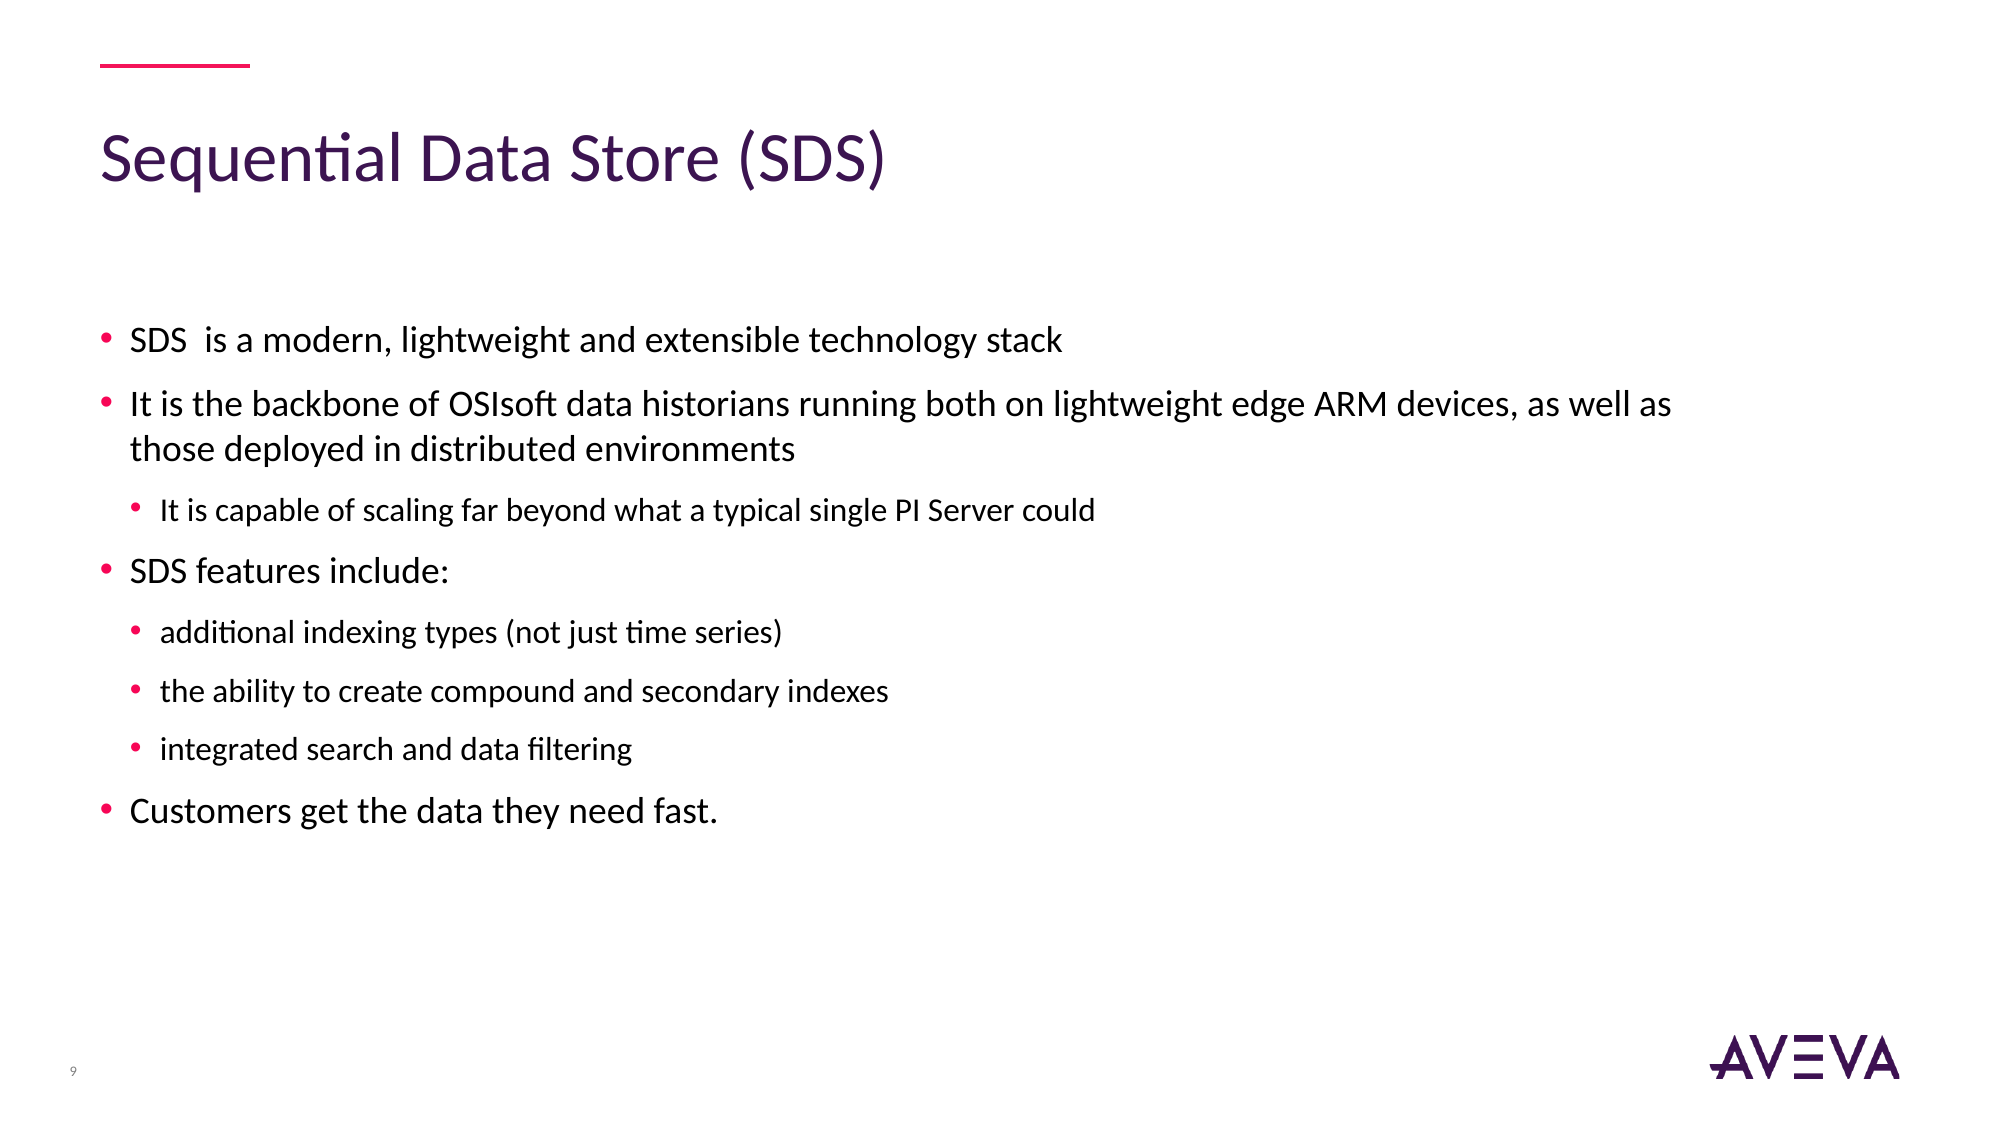

# Sequential Data Store (SDS)
SDS  is a modern, lightweight and extensible technology stack
It is the backbone of OSIsoft data historians running both on lightweight edge ARM devices, as well as those deployed in distributed environments
It is capable of scaling far beyond what a typical single PI Server could
SDS features include:
additional indexing types (not just time series)
the ability to create compound and secondary indexes
integrated search and data filtering
Customers get the data they need fast.
9